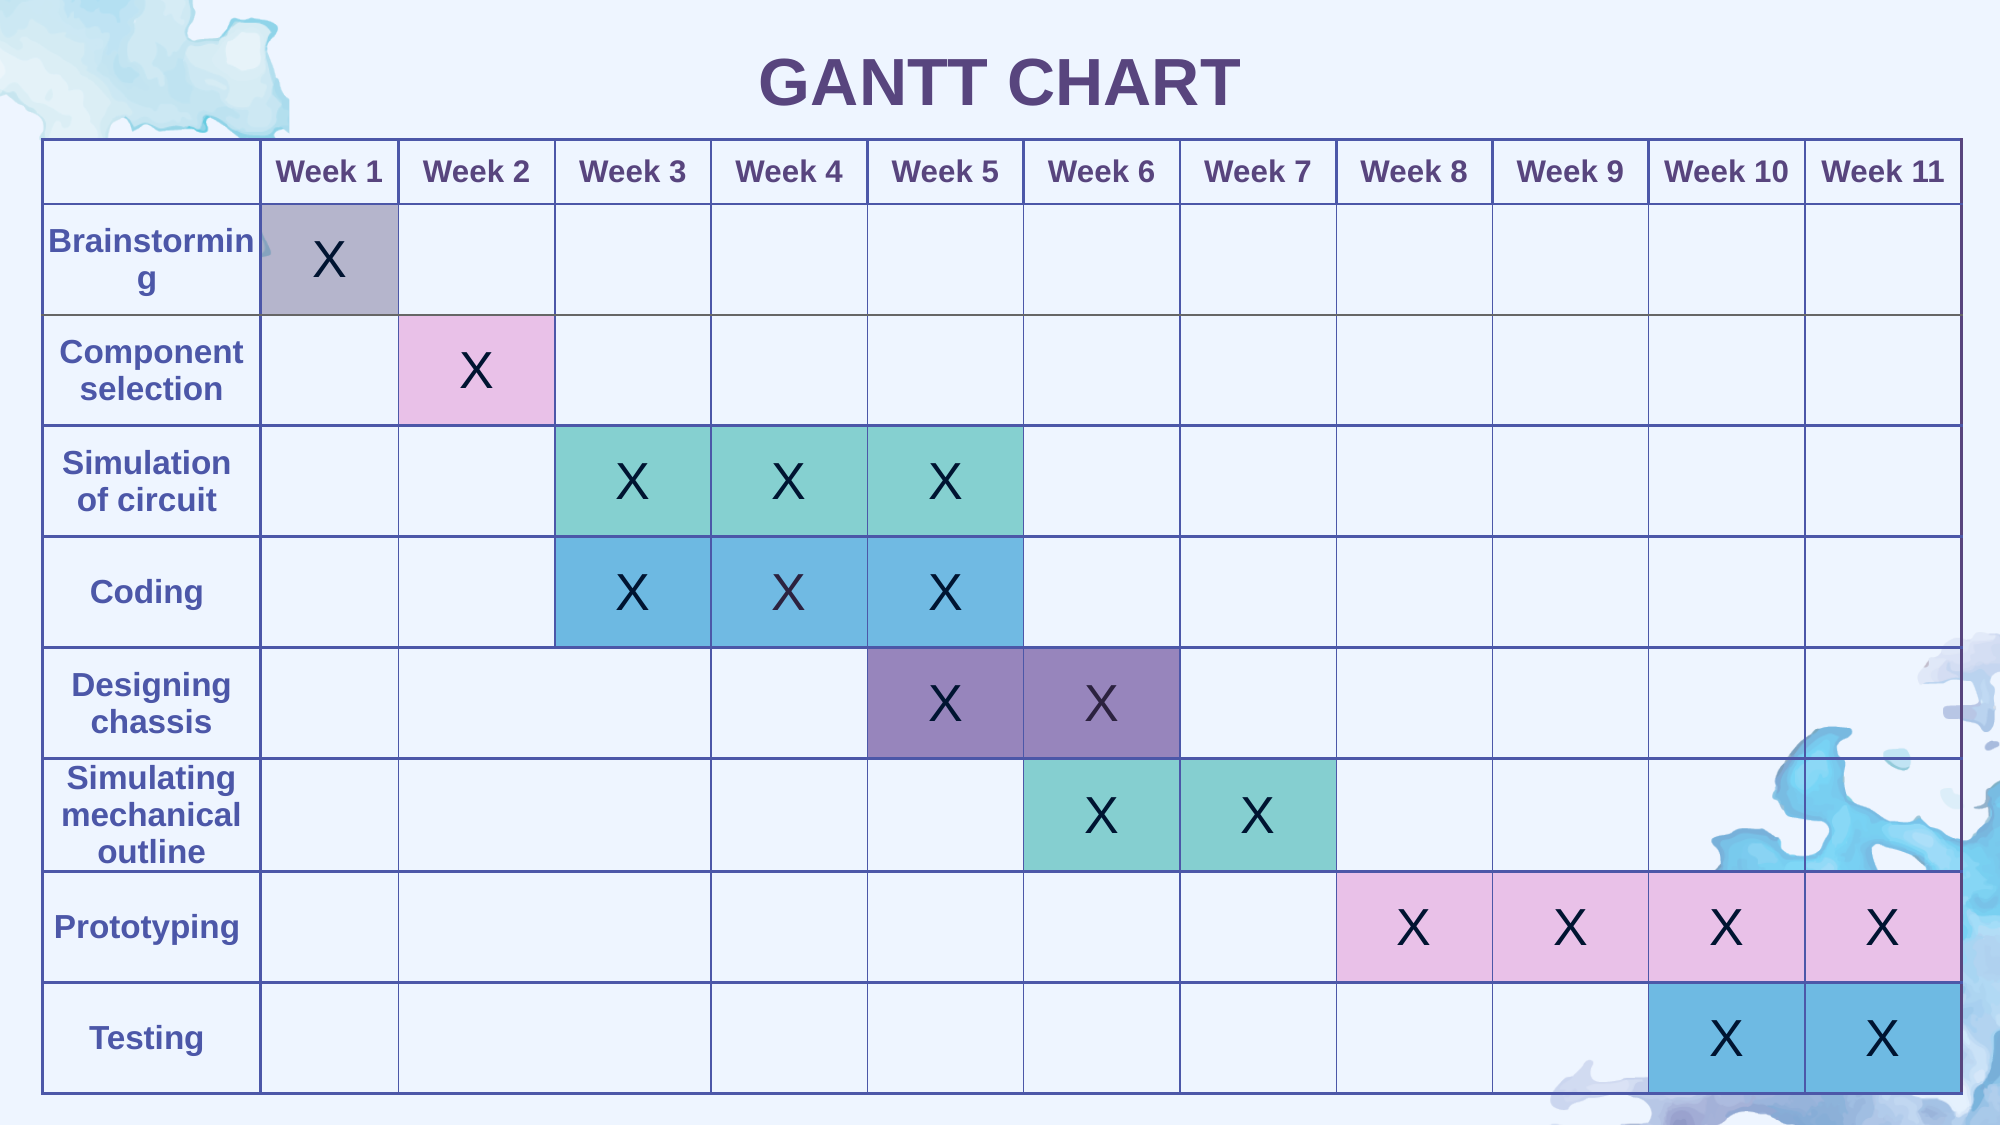

GANTT CHART
|  | Week 1 | Week 2 | Week 3 | Week 4 | Week 5 | Week 6 | Week 7 | Week 8 | Week 9 | Week 10 | Week 11 |
| --- | --- | --- | --- | --- | --- | --- | --- | --- | --- | --- | --- |
| Brainstorming | X |  |  |  |  |  |  |  |  |  |  |
| Component selection |  | X |  |  |  |  |  |  |  |  |  |
| Simulation of circuit |  |  | X | X | X |  |  |  |  |  |  |
| Coding |  |  | X | X | X |  |  |  |  |  |  |
| Designing chassis |  |  |  |  | X | X |  |  |  |  |  |
| Simulating mechanical outline |  |  |  |  |  | X | X |  |  |  |  |
| Prototyping |  |  |  |  |  |  |  | X | X | X | X |
| Testing |  |  |  |  |  |  |  |  |  | X | X |